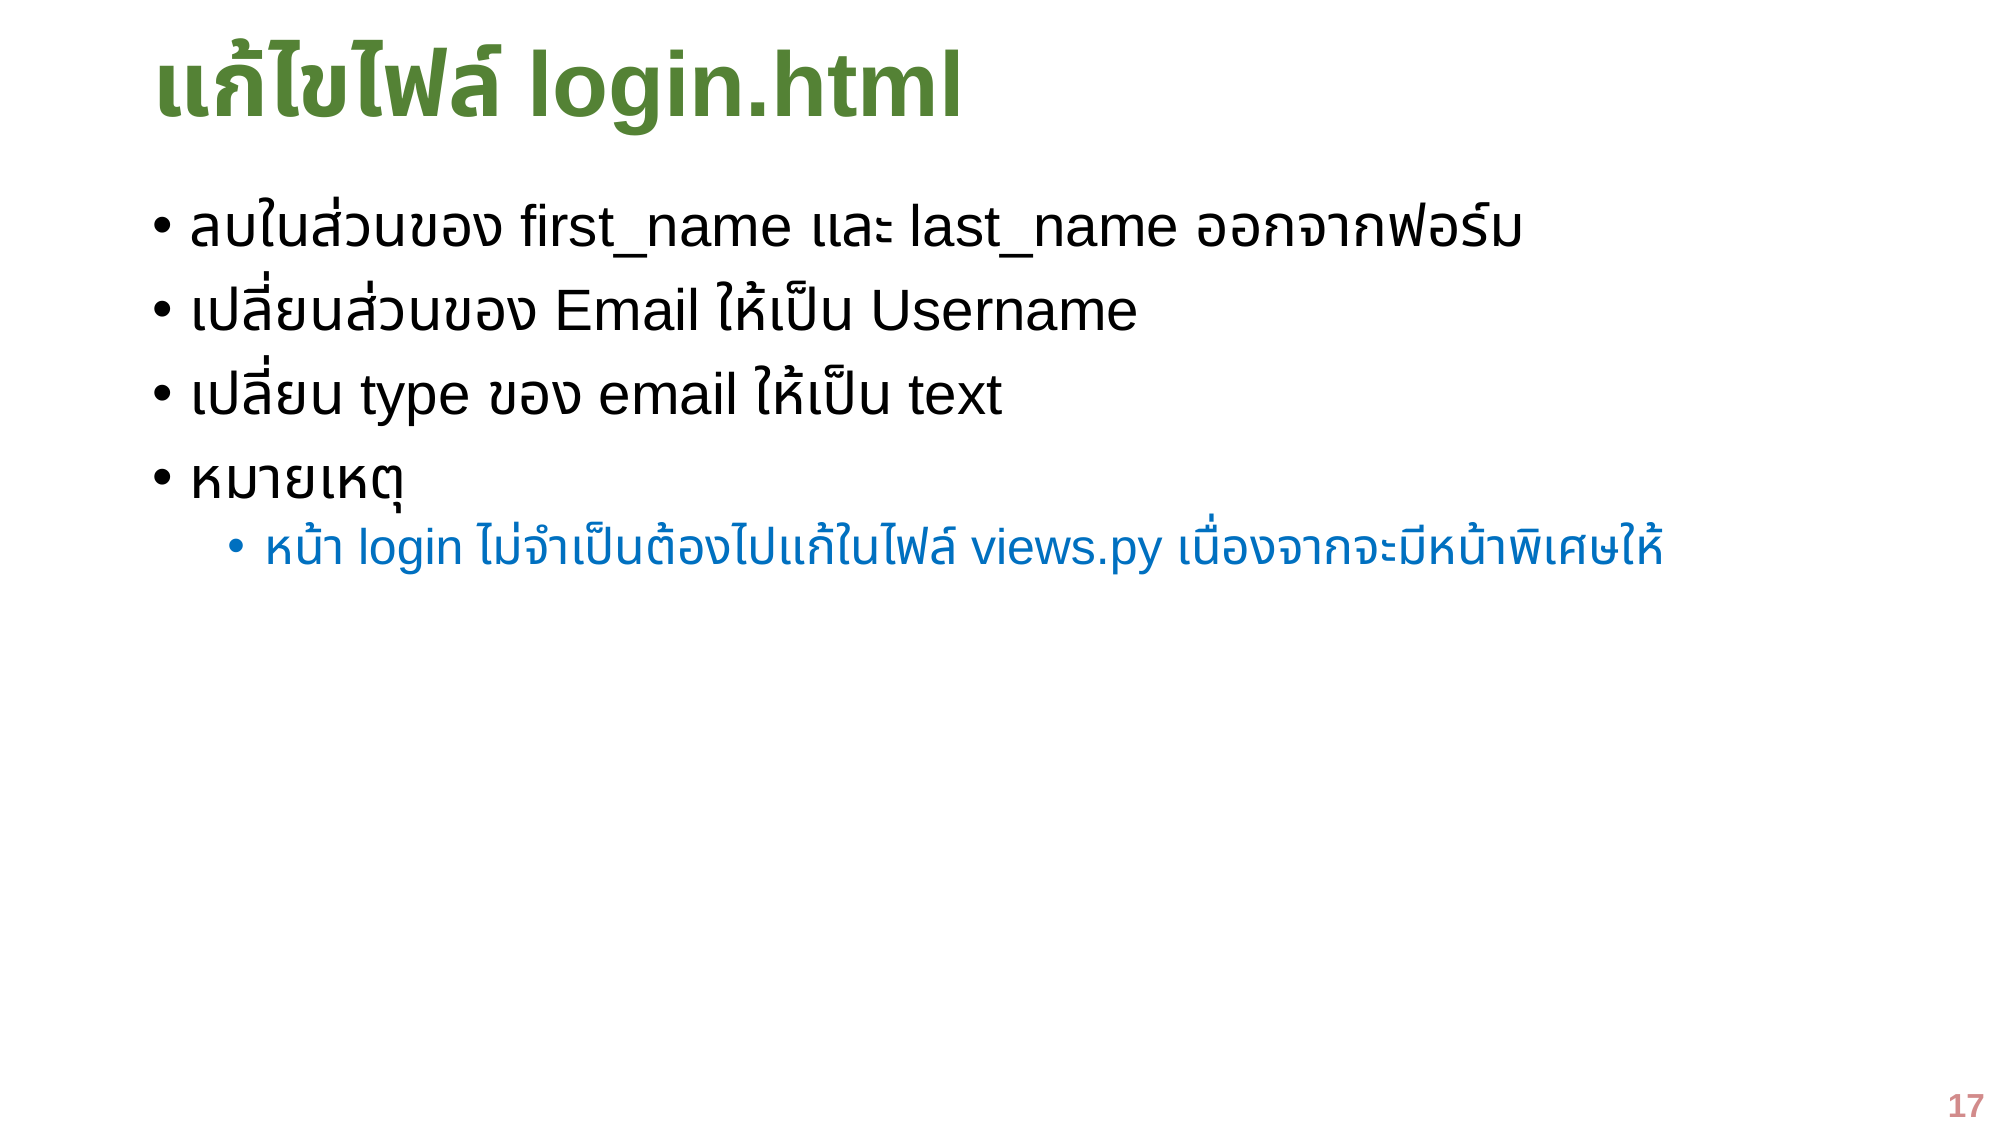

# แก้ไขไฟล์ login.html
ลบในส่วนของ first_name และ last_name ออกจากฟอร์ม
เปลี่ยนส่วนของ Email ให้เป็น Username
เปลี่ยน type ของ email ให้เป็น text
หมายเหตุ
หน้า login ไม่จำเป็นต้องไปแก้ในไฟล์ views.py เนื่องจากจะมีหน้าพิเศษให้
17